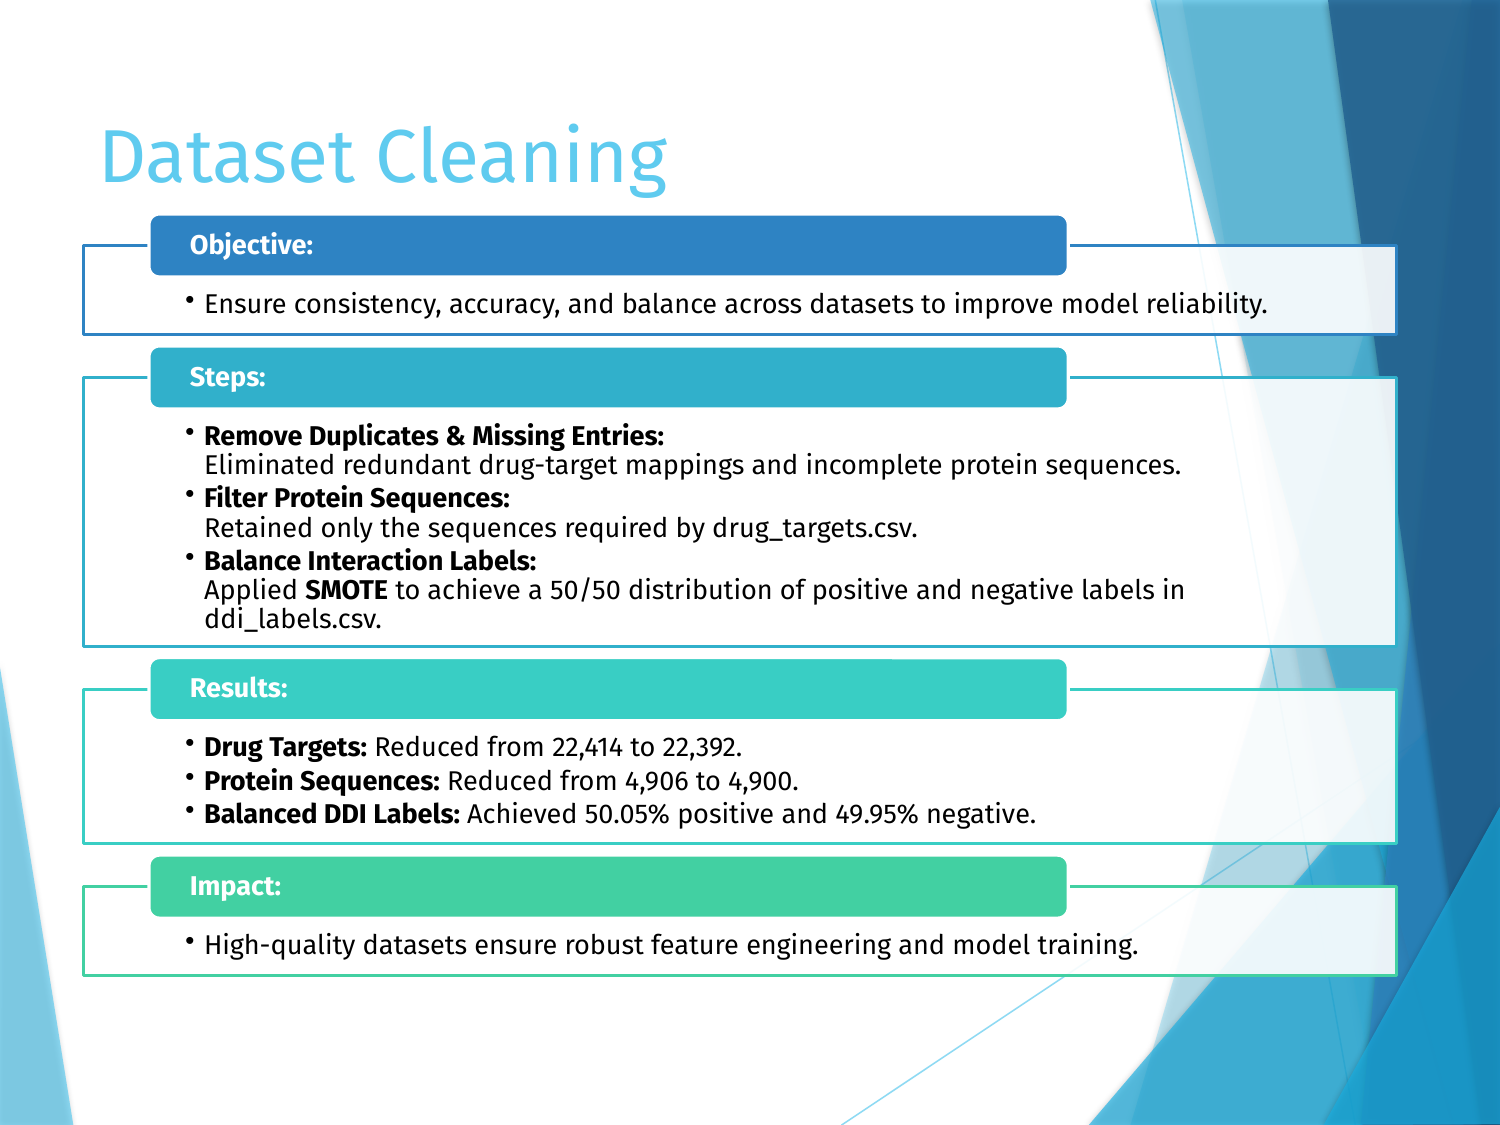

# Dataset Cleaning
Ensure consistency, accuracy, and balance across datasets to improve model reliability.
Objective:
Remove Duplicates & Missing Entries:
Eliminated redundant drug-target mappings and incomplete protein sequences.
Filter Protein Sequences:
Retained only the sequences required by drug_targets.csv.
Balance Interaction Labels:
Applied SMOTE to achieve a 50/50 distribution of positive and negative labels in ddi_labels.csv.
Steps:
Drug Targets: Reduced from 22,414 to 22,392.
Protein Sequences: Reduced from 4,906 to 4,900.
Balanced DDI Labels: Achieved 50.05% positive and 49.95% negative.
Results:
High-quality datasets ensure robust feature engineering and model training.
Impact: